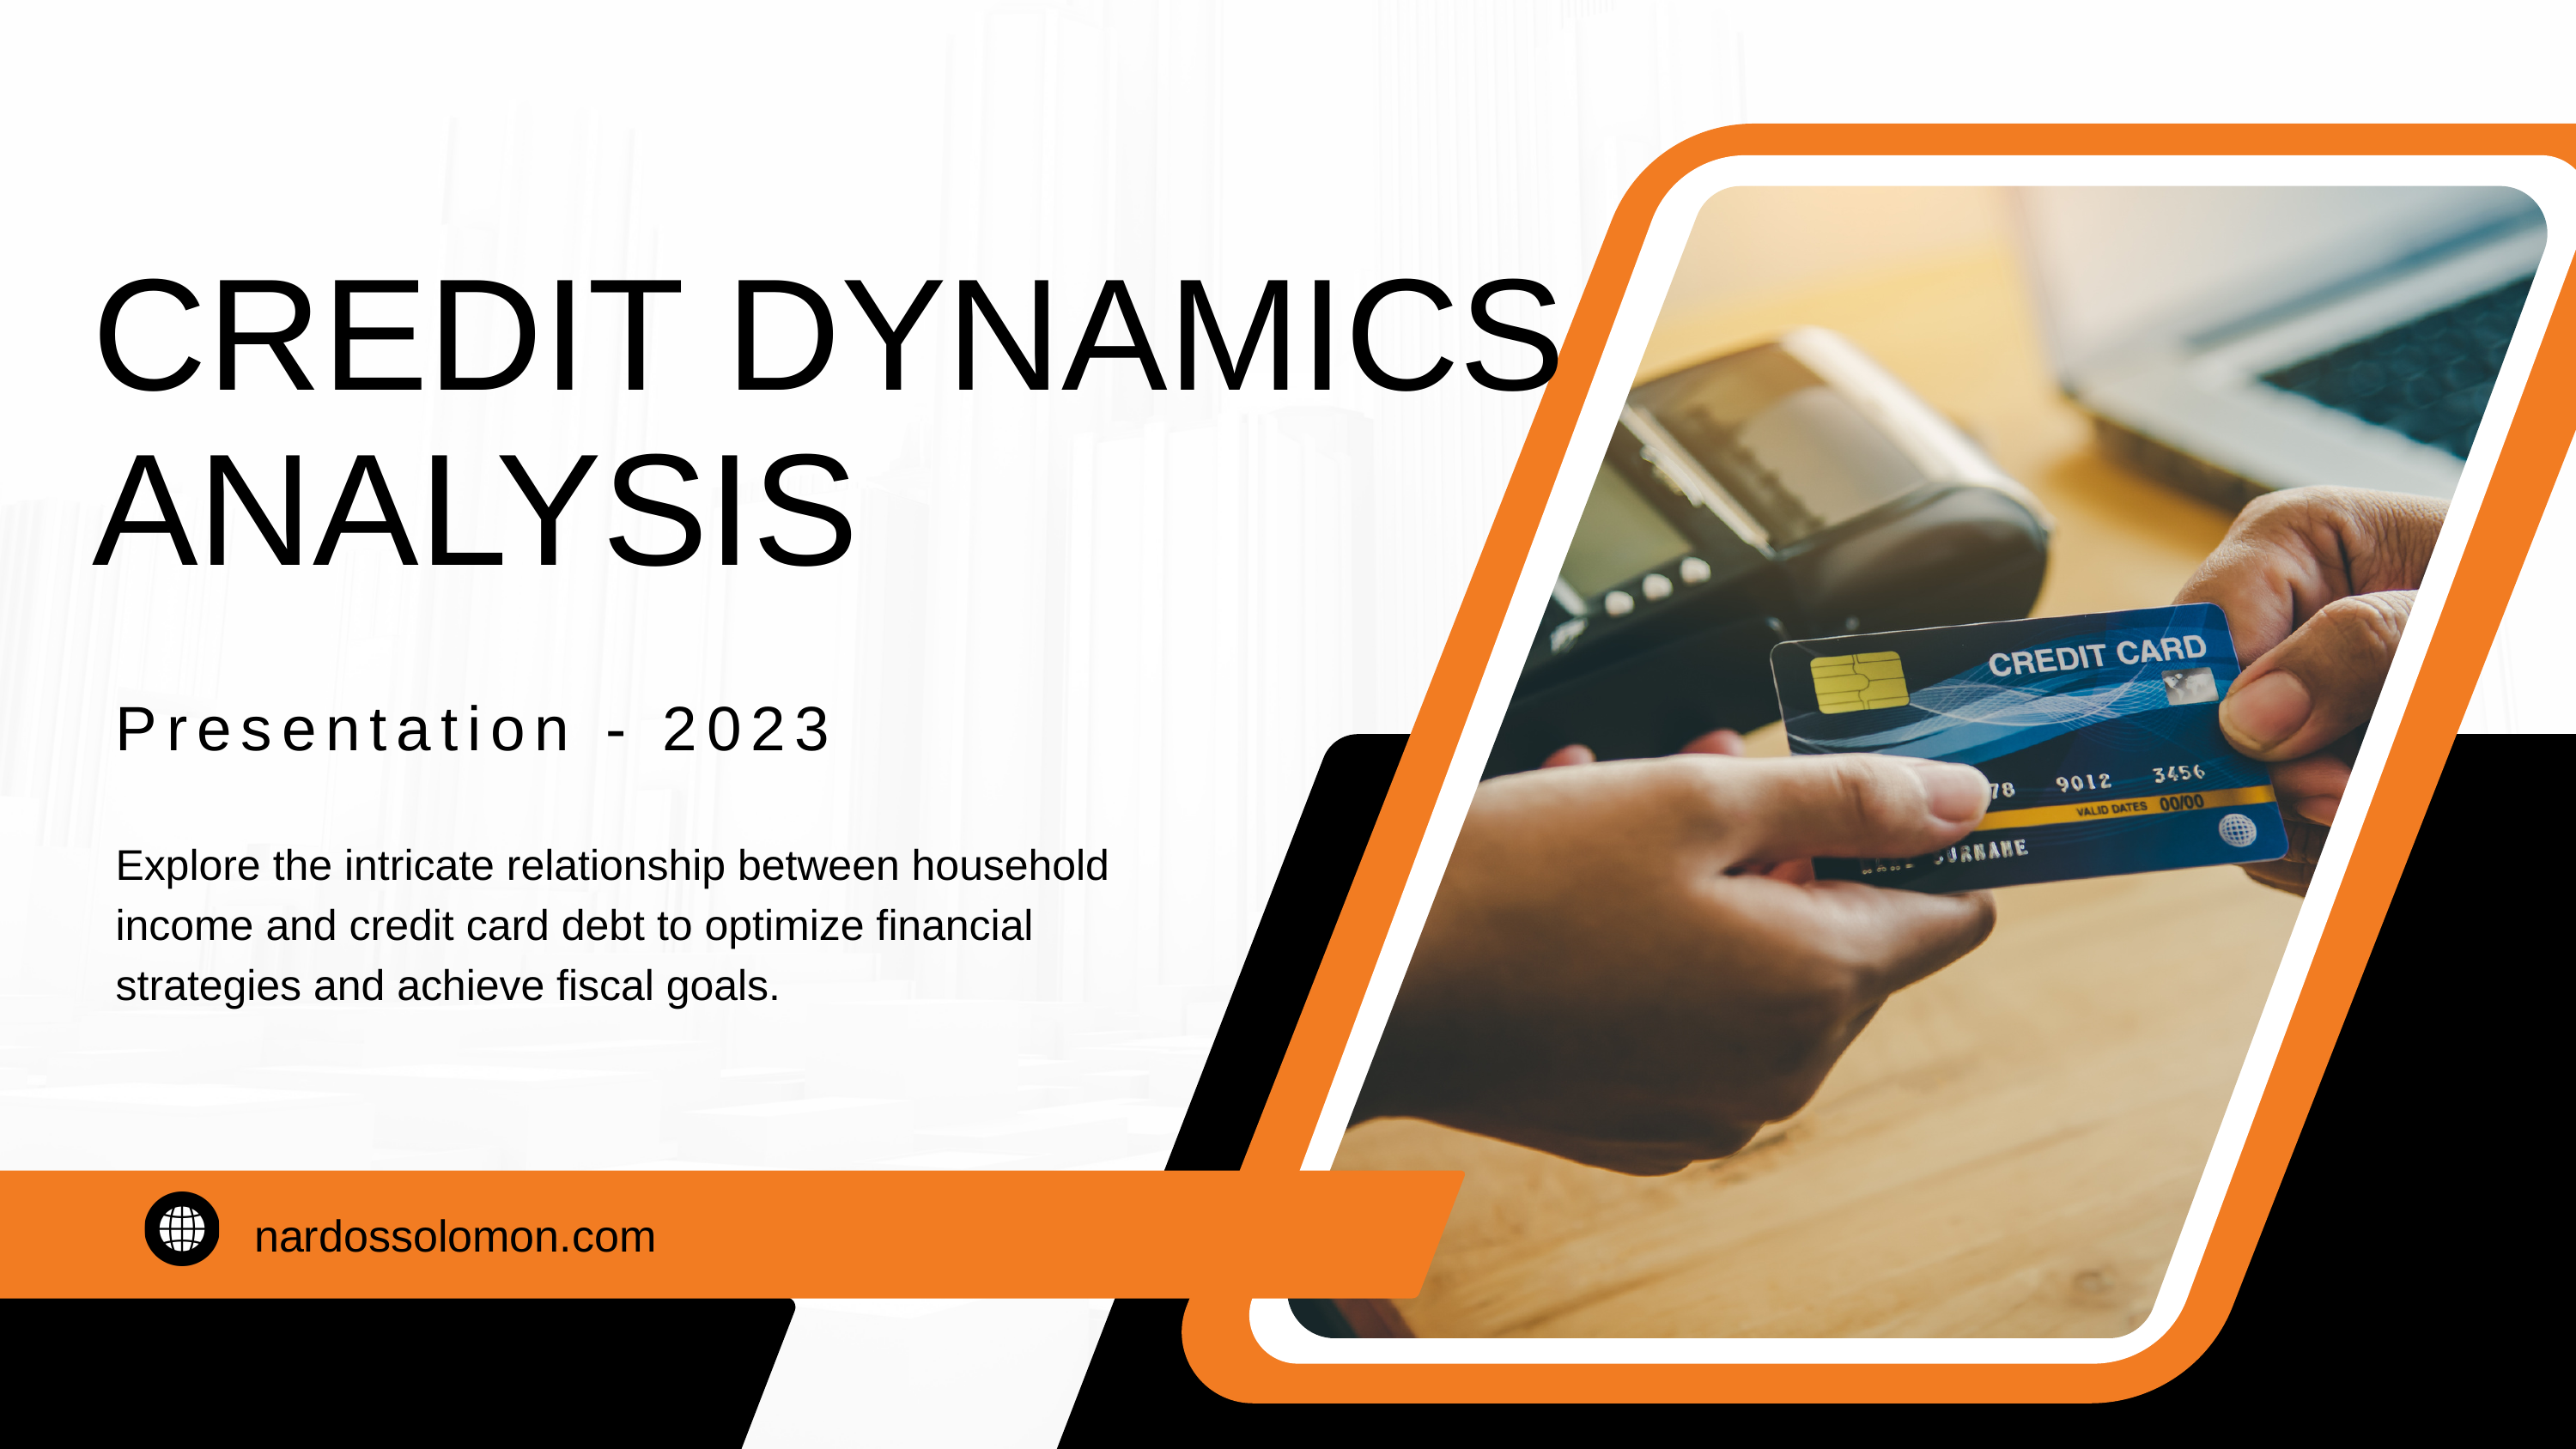

CREDIT DYNAMICS ANALYSIS
Presentation - 2023

Explore the intricate relationship between household income and credit card debt to optimize financial strategies and achieve fiscal goals.

nardossolomon.com